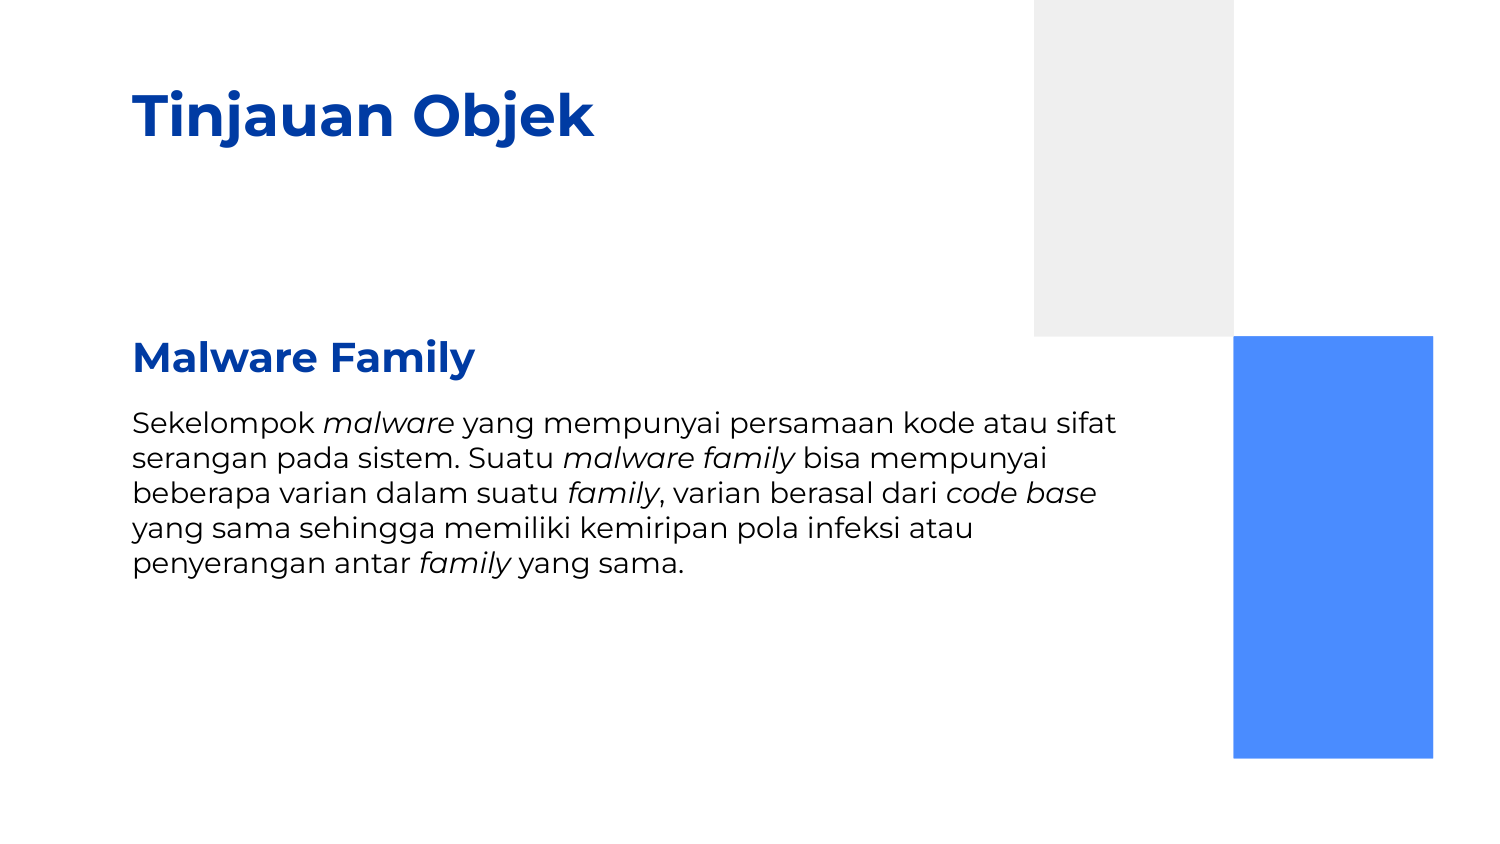

# Tinjauan Objek
Malware Family

Sekelompok malware yang mempunyai persamaan kode atau sifat serangan pada sistem. Suatu malware family bisa mempunyai beberapa varian dalam suatu family, varian berasal dari code base yang sama sehingga memiliki kemiripan pola infeksi atau penyerangan antar family yang sama.